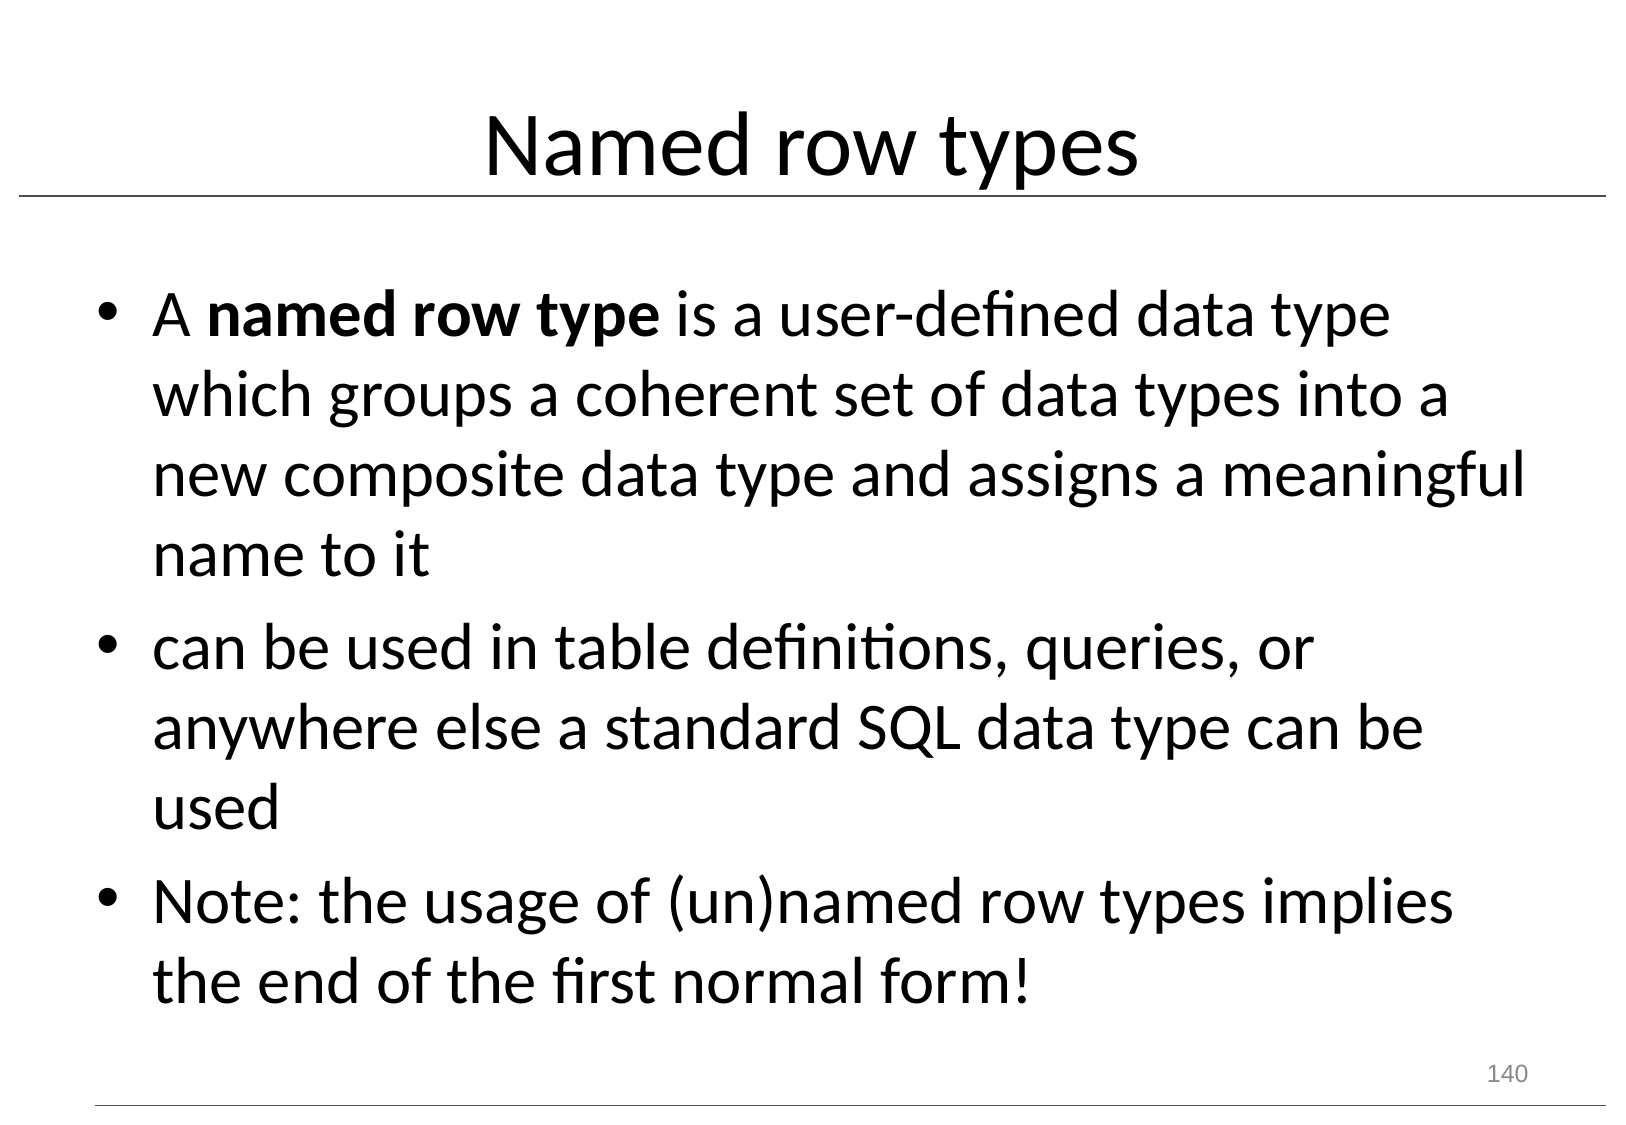

# Named row types
A named row type is a user-defined data type which groups a coherent set of data types into a new composite data type and assigns a meaningful name to it
can be used in table definitions, queries, or anywhere else a standard SQL data type can be used
Note: the usage of (un)named row types implies the end of the first normal form!
140